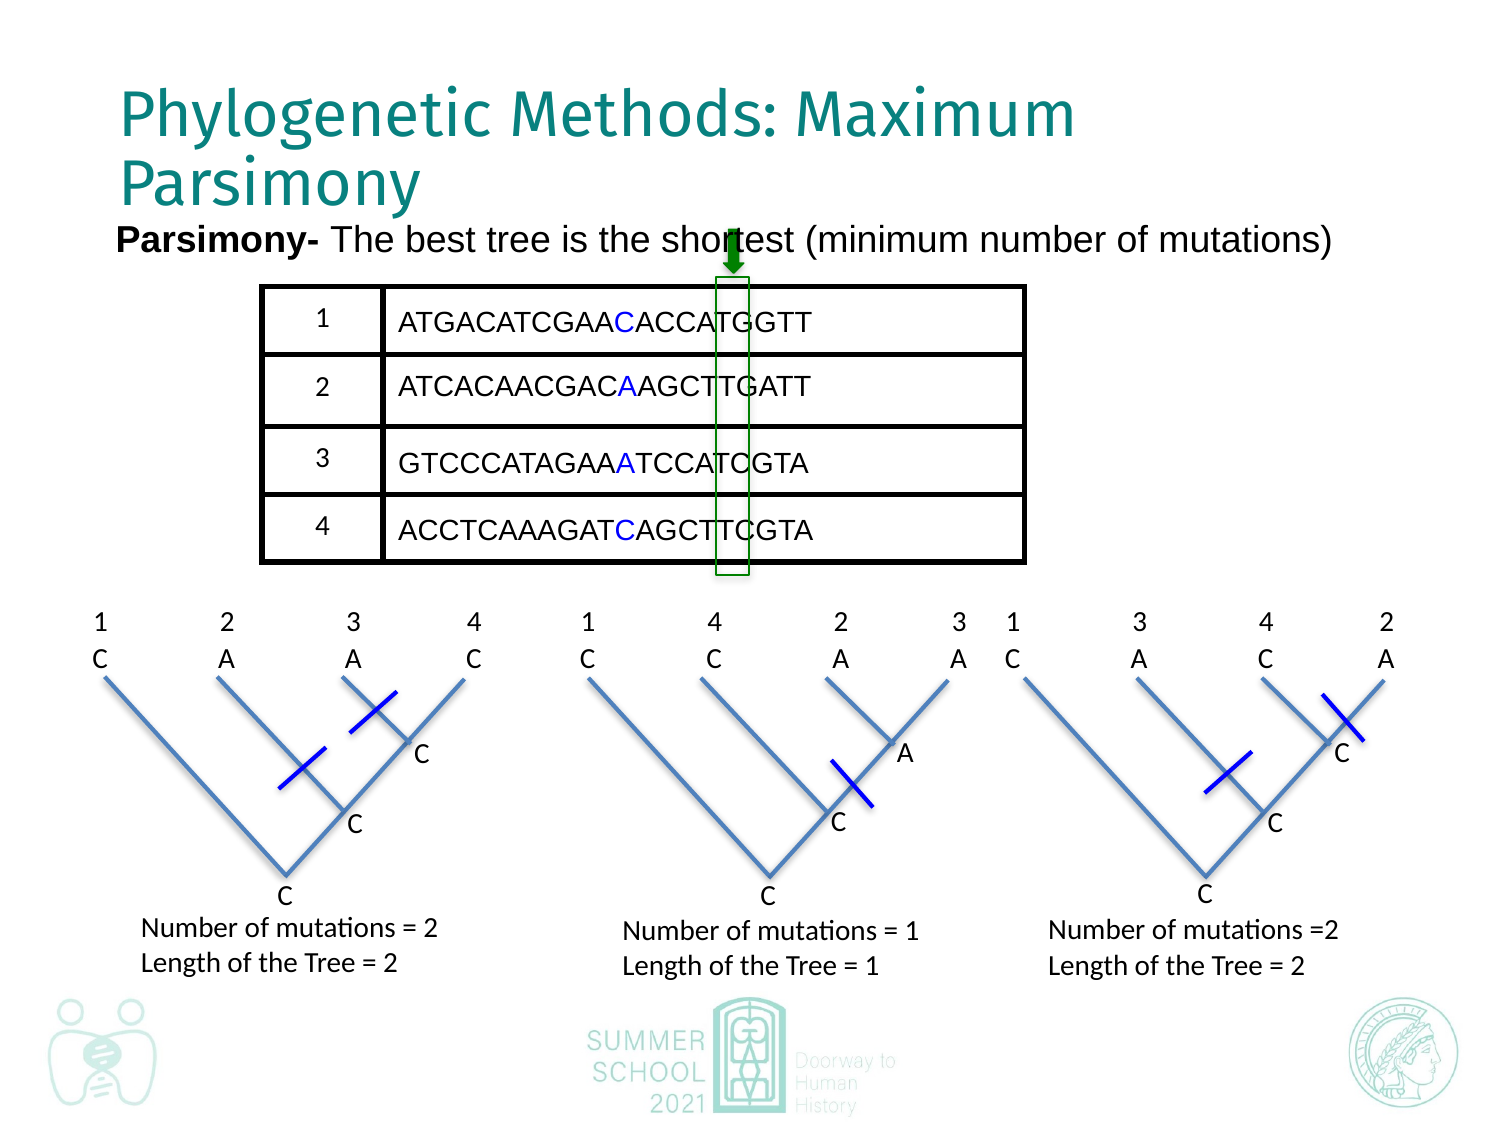

# Phylogenetic Methods: Maximum Parsimony
Parsimony- The best tree is the shortest (minimum number of mutations)

| 1 | ATGACATCGAACACCATGGTT |
| --- | --- |
| 2 | ATCACAACGACAAGCTTGATT |
| 3 | GTCCCATAGAAATCCATCGTA |
| 4 | ACCTCAAAGATCAGCTTCGTA |
4
3
2
1
2
3
1
4
2
1
3
4
C
A
A
C
A
A
C
C
A
C
A
C
A
C
C
C
C
C
C
C
C
Number of mutations = 2
Length of the Tree = 2

Number of mutations =2
Length of the Tree = 2

Number of mutations = 1
Length of the Tree = 1